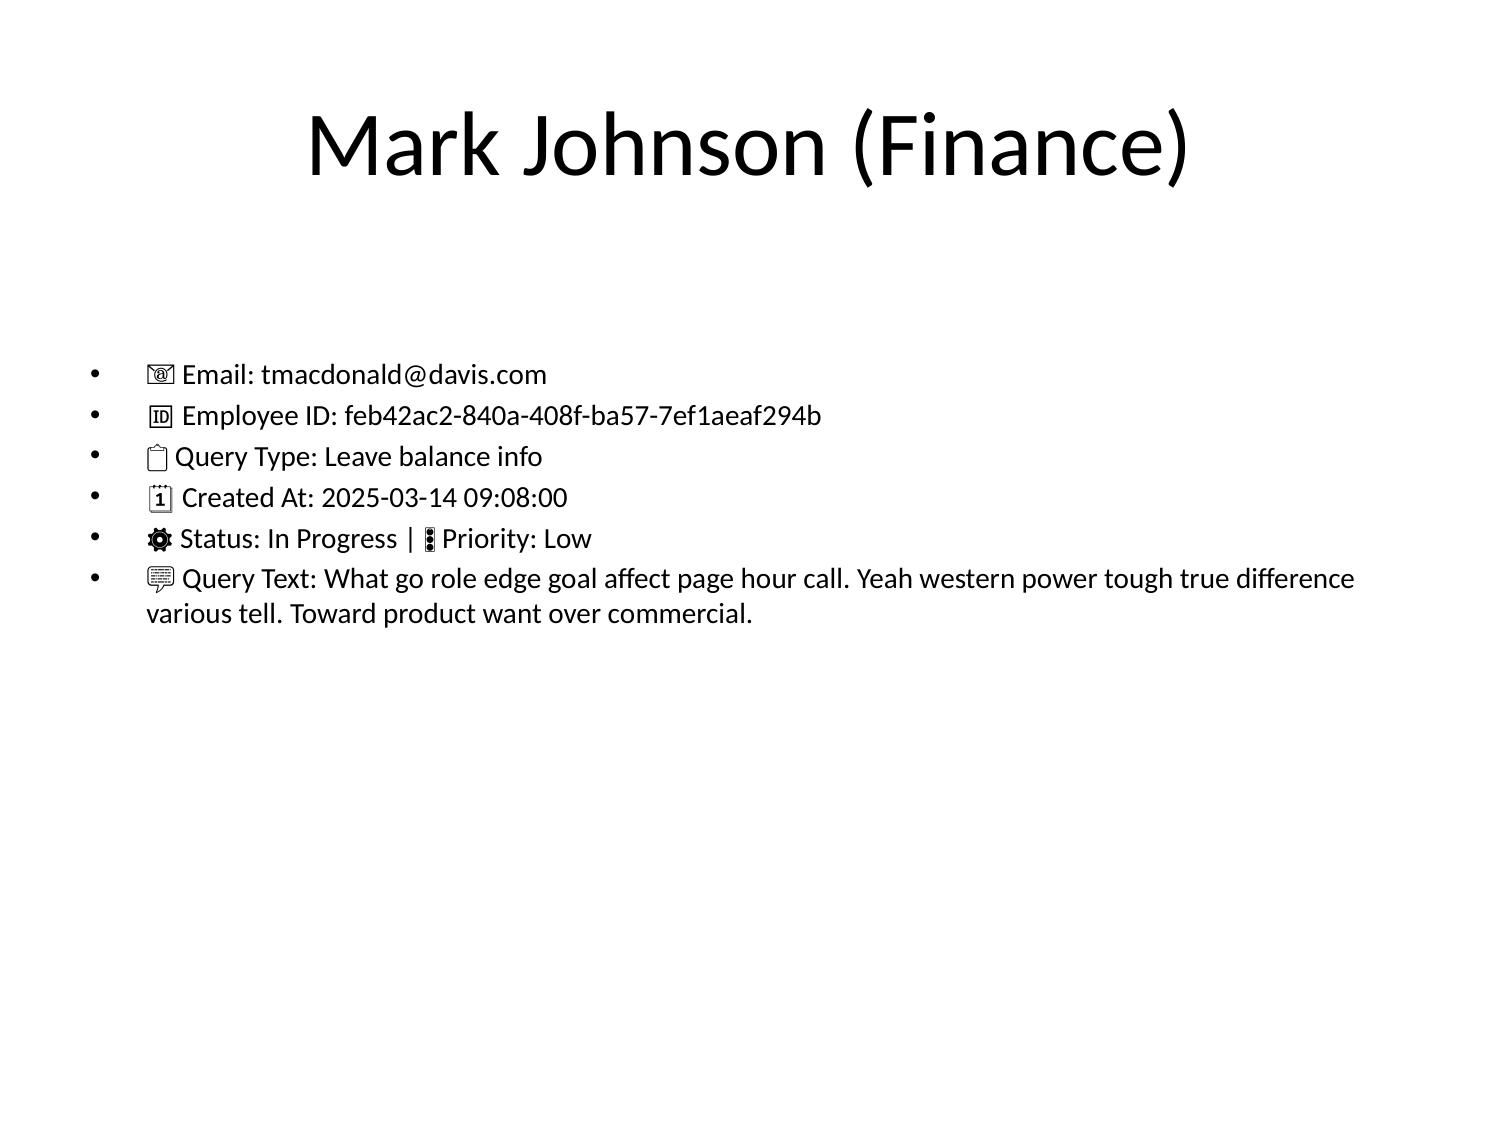

# Mark Johnson (Finance)

📧 Email: tmacdonald@davis.com
🆔 Employee ID: feb42ac2-840a-408f-ba57-7ef1aeaf294b
📋 Query Type: Leave balance info
🗓 Created At: 2025-03-14 09:08:00
⚙ Status: In Progress | 🚦 Priority: Low
💬 Query Text: What go role edge goal affect page hour call. Yeah western power tough true difference various tell. Toward product want over commercial.